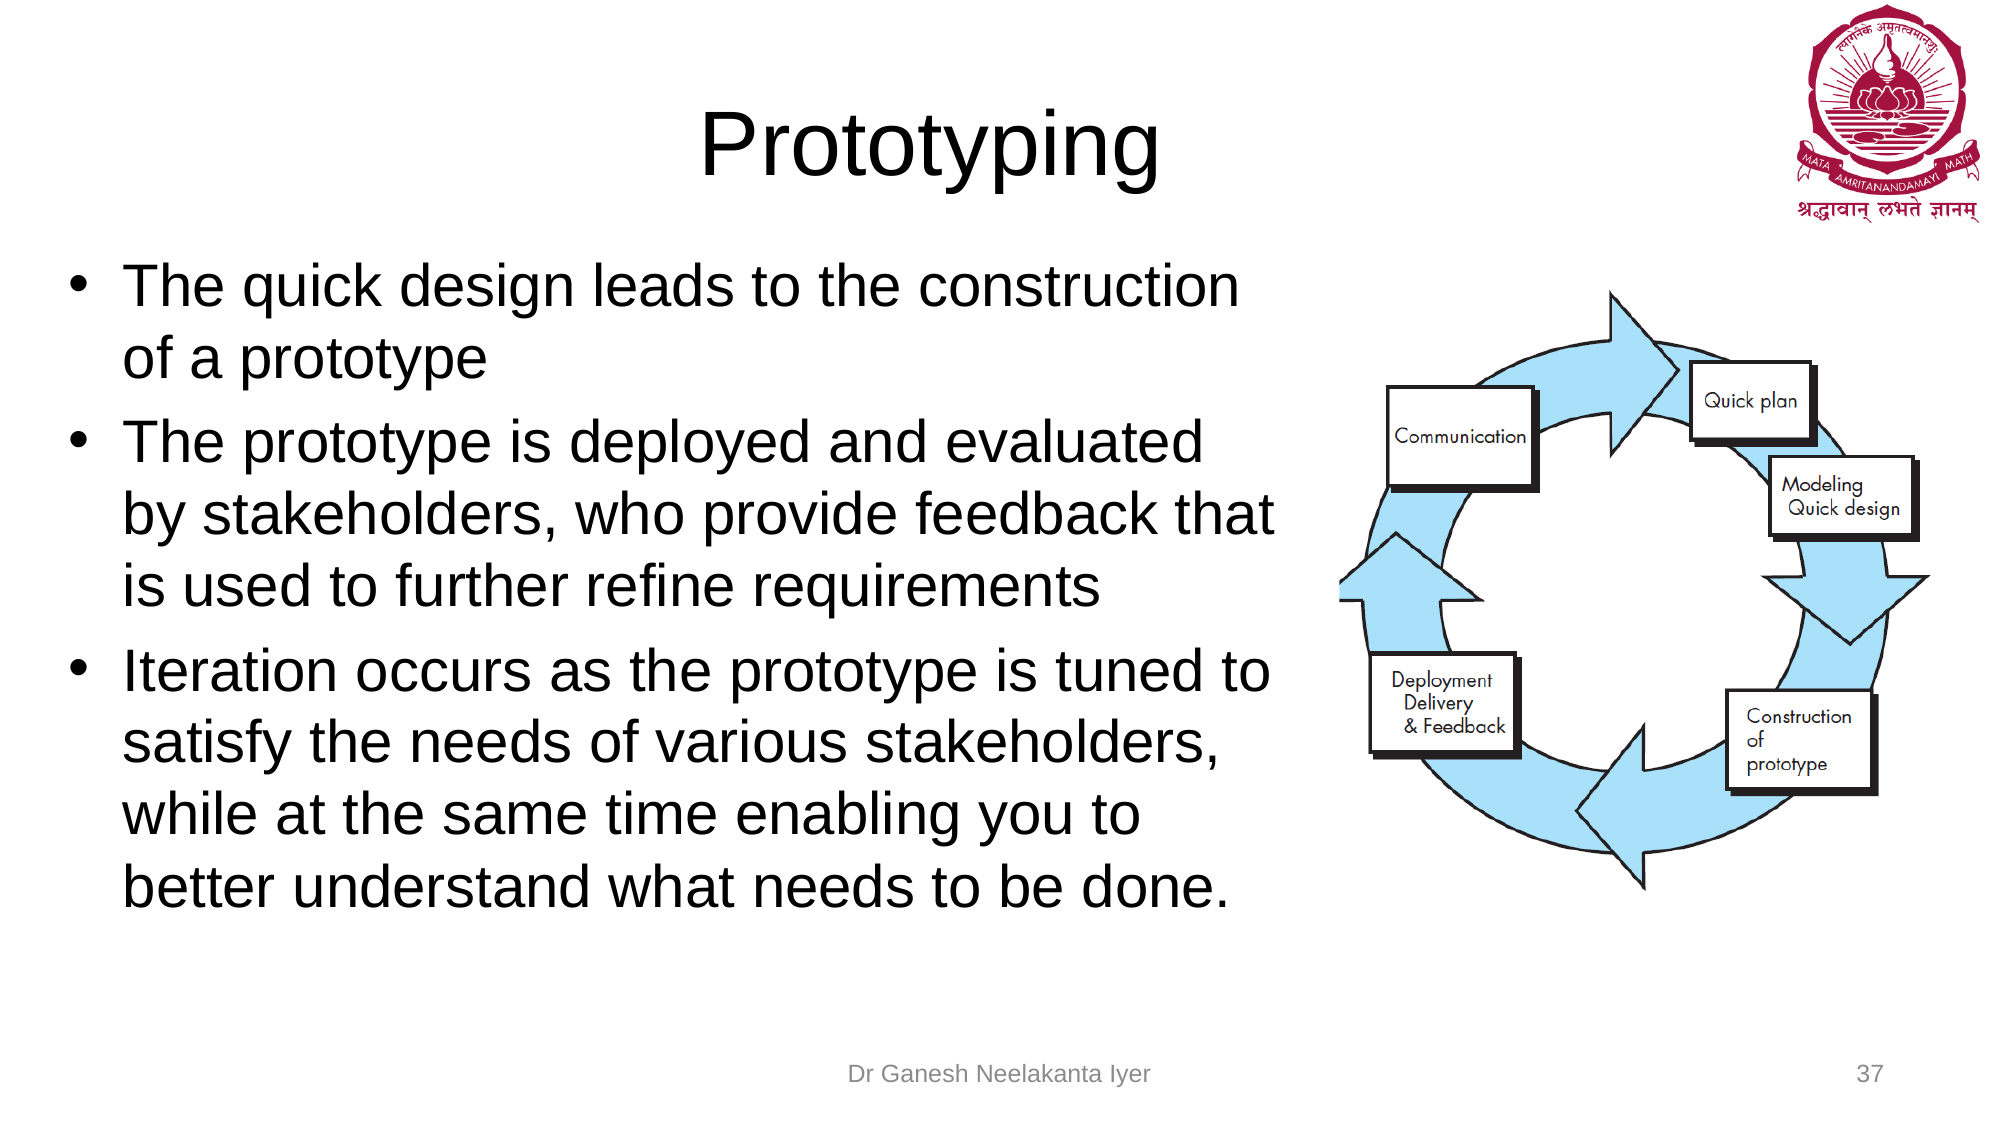

# Prototyping
The quick design leads to the construction of a prototype
The prototype is deployed and evaluated by stakeholders, who provide feedback that is used to further refine requirements
Iteration occurs as the prototype is tuned to satisfy the needs of various stakeholders, while at the same time enabling you to better understand what needs to be done.

Dr Ganesh Neelakanta Iyer
37